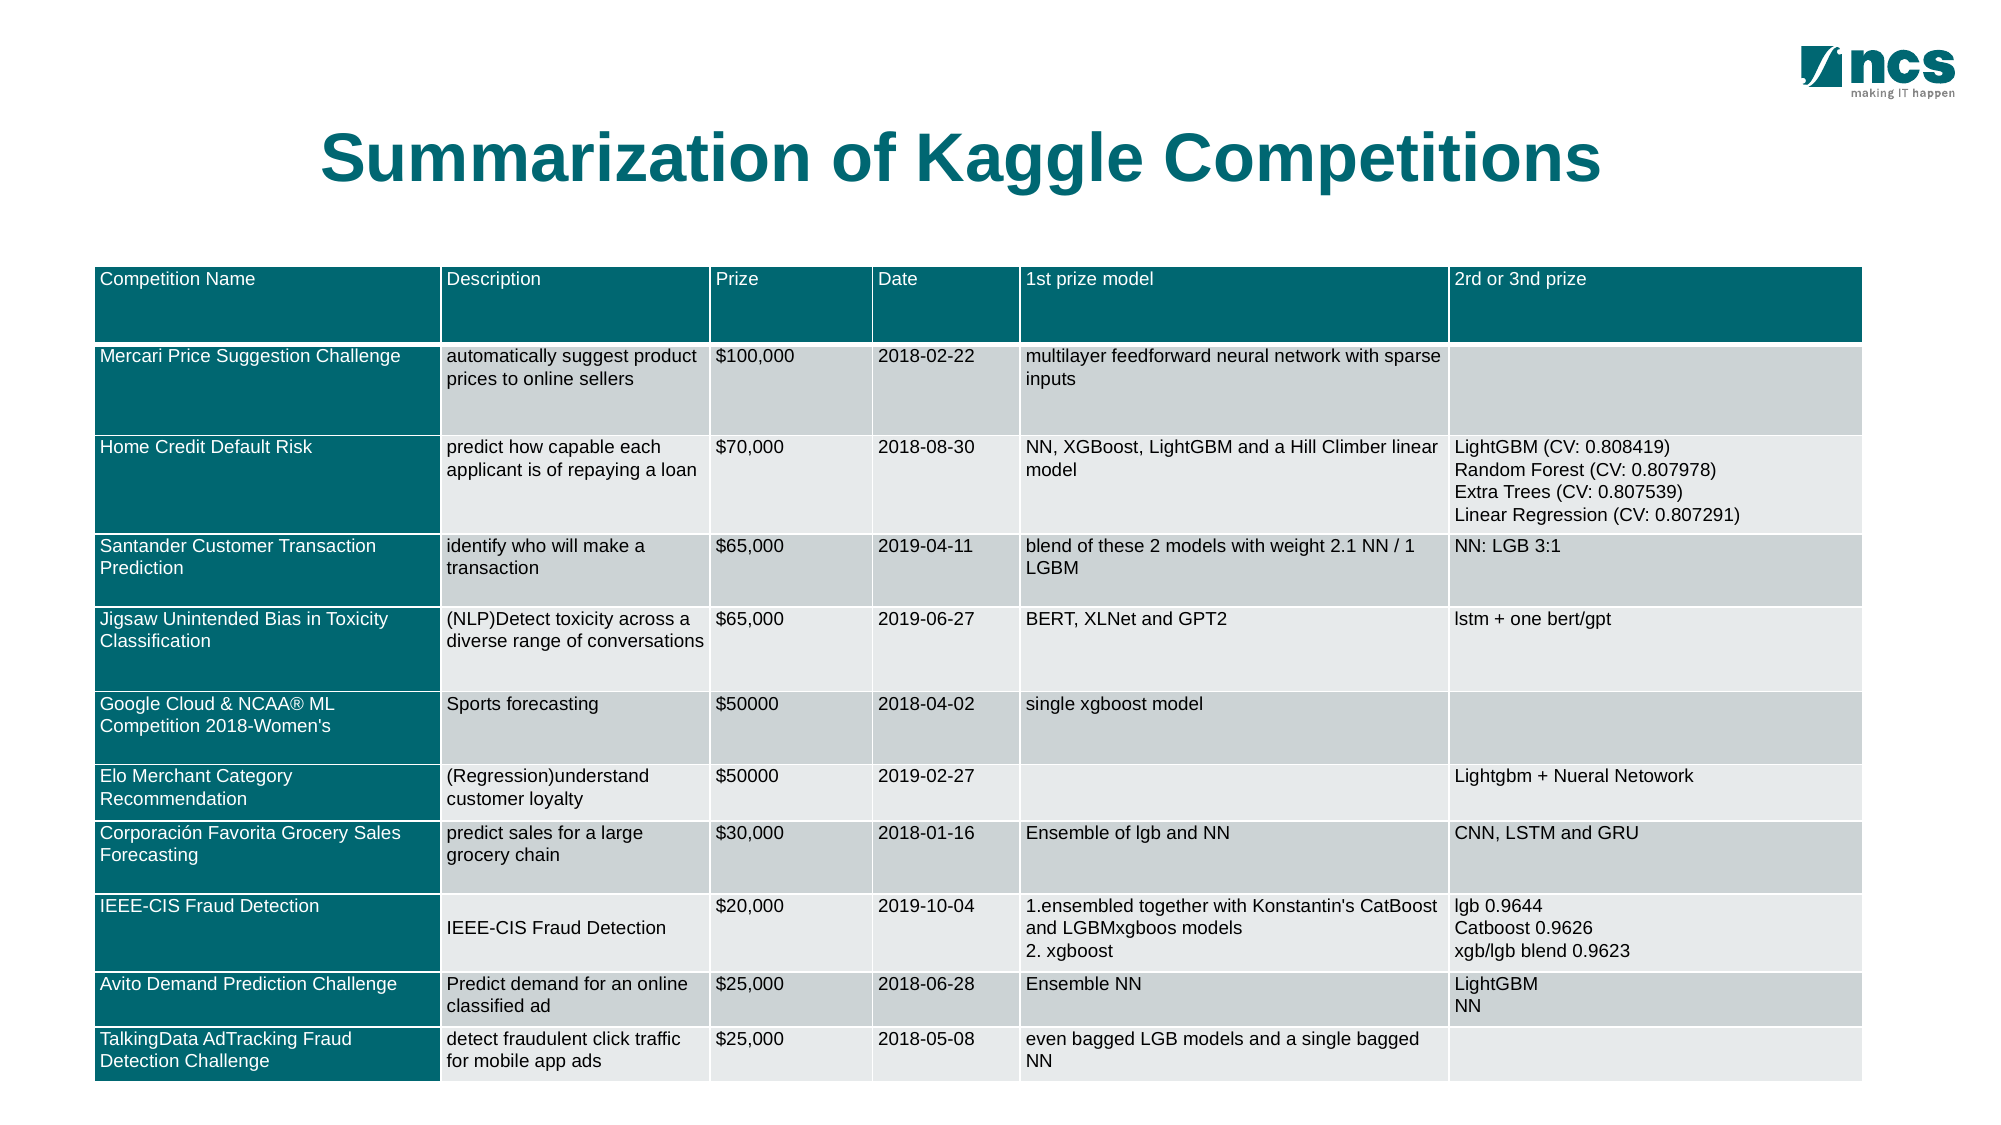

Summarization of Kaggle Competitions
| Competition Name | Description | Prize | Date | 1st prize model | 2rd or 3nd prize |
| --- | --- | --- | --- | --- | --- |
| Mercari Price Suggestion Challenge | automatically suggest product prices to online sellers | $100,000 | 2018-02-22 | multilayer feedforward neural network with sparse inputs |  |
| Home Credit Default Risk | predict how capable each applicant is of repaying a loan | $70,000 | 2018-08-30 | NN, XGBoost, LightGBM and a Hill Climber linear model | LightGBM (CV: 0.808419) Random Forest (CV: 0.807978) Extra Trees (CV: 0.807539) Linear Regression (CV: 0.807291) |
| Santander Customer Transaction Prediction | identify who will make a transaction | $65,000 | 2019-04-11 | blend of these 2 models with weight 2.1 NN / 1 LGBM | NN: LGB 3:1 |
| Jigsaw Unintended Bias in Toxicity Classification | (NLP)Detect toxicity across a diverse range of conversations | $65,000 | 2019-06-27 | BERT, XLNet and GPT2 | lstm + one bert/gpt |
| Google Cloud & NCAA® ML Competition 2018-Women's | Sports forecasting | $50000 | 2018-04-02 | single xgboost model |  |
| Elo Merchant Category Recommendation | (Regression)understand customer loyalty | $50000 | 2019-02-27 |  | Lightgbm + Nueral Netowork |
| Corporación Favorita Grocery Sales Forecasting | predict sales for a large grocery chain | $30,000 | 2018-01-16 | Ensemble of lgb and NN | CNN, LSTM and GRU |
| IEEE-CIS Fraud Detection | IEEE-CIS Fraud Detection | $20,000 | 2019-10-04 | 1.ensembled together with Konstantin's CatBoost and LGBMxgboos models 2. xgboost | lgb 0.9644 Catboost 0.9626 xgb/lgb blend 0.9623 |
| Avito Demand Prediction Challenge | Predict demand for an online classified ad | $25,000 | 2018-06-28 | Ensemble NN | LightGBM NN |
| TalkingData AdTracking Fraud Detection Challenge | detect fraudulent click traffic for mobile app ads | $25,000 | 2018-05-08 | even bagged LGB models and a single bagged NN |  |